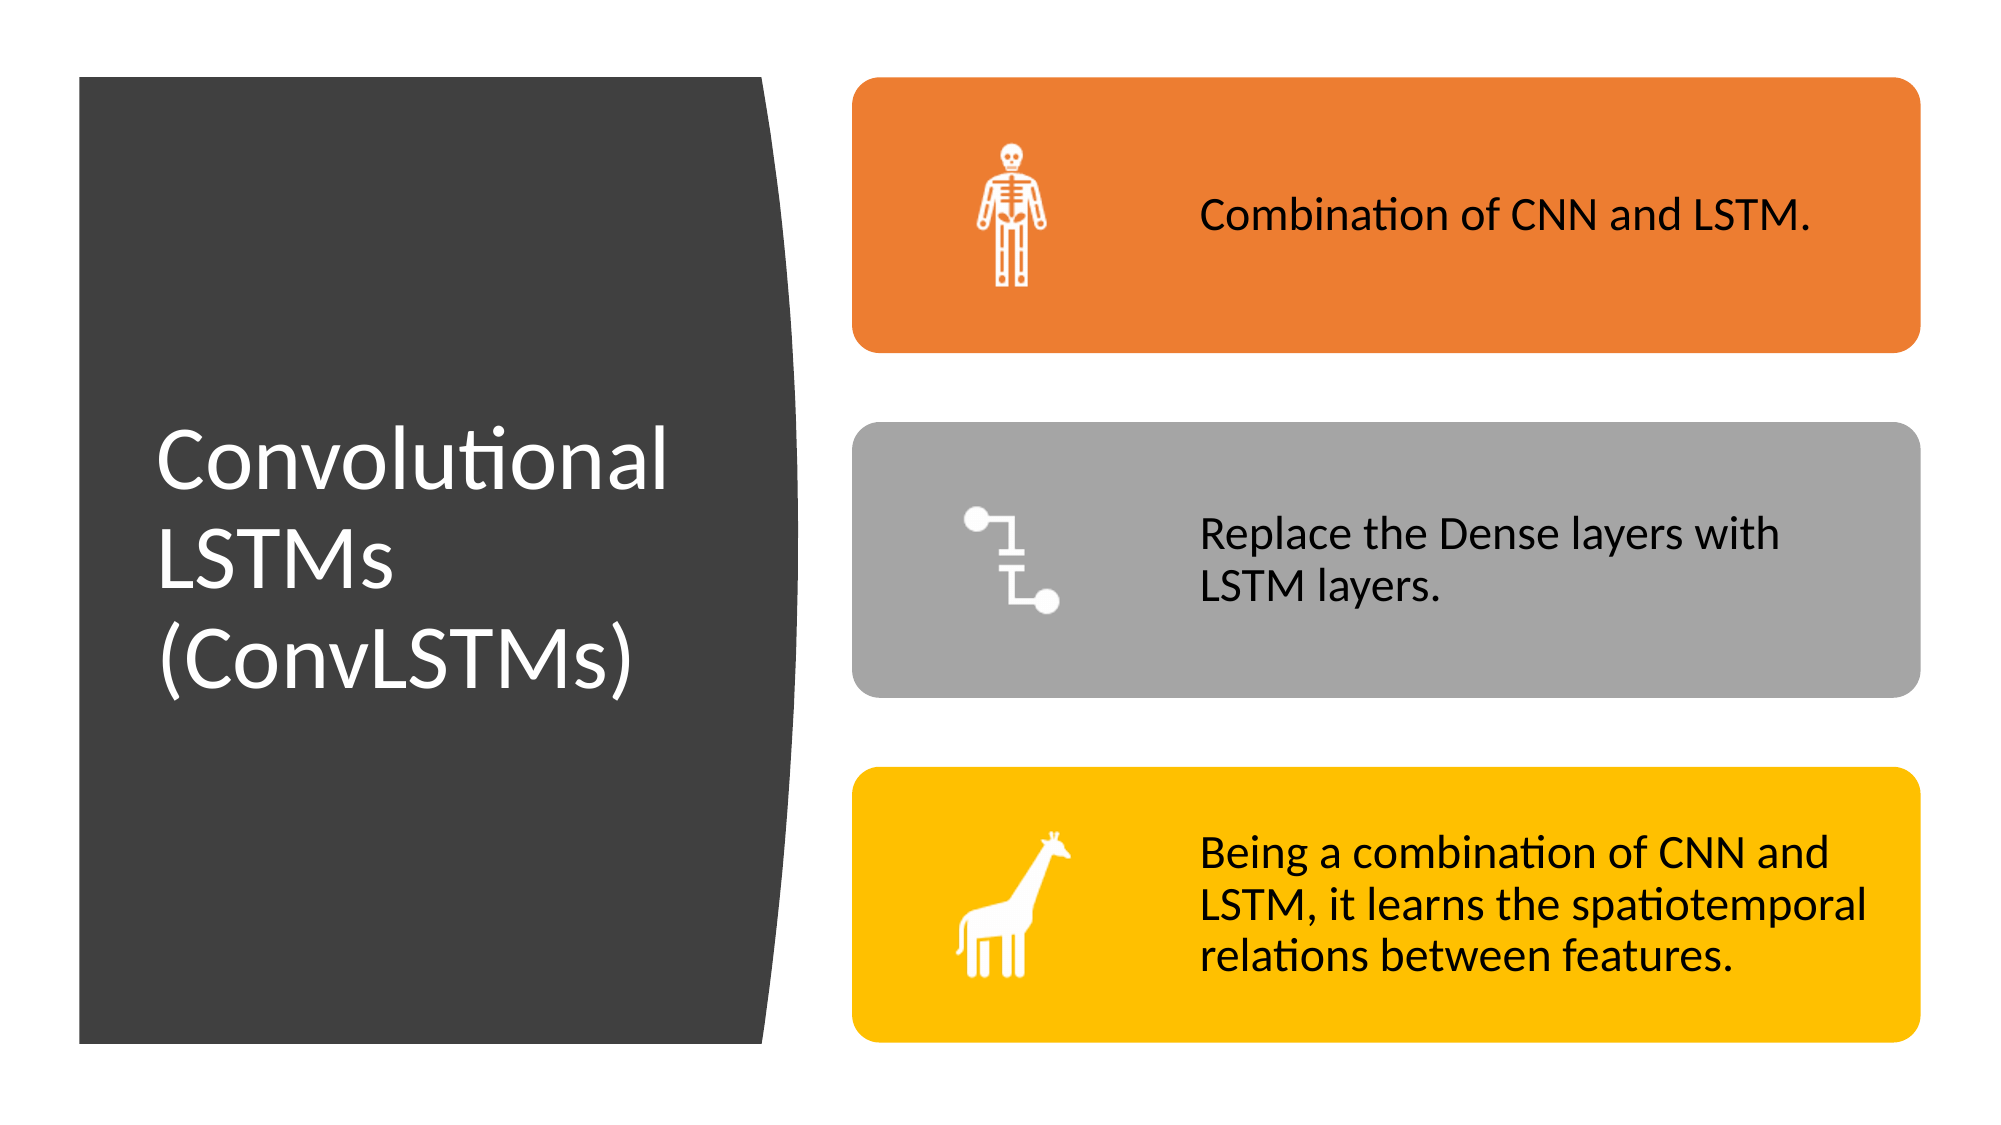

Combination of CNN and LSTM.
Replace the Dense layers with LSTM layers.
Being a combination of CNN and LSTM, it learns the spatiotemporal relations between features.

# Convolutional LSTMs (ConvLSTMs)